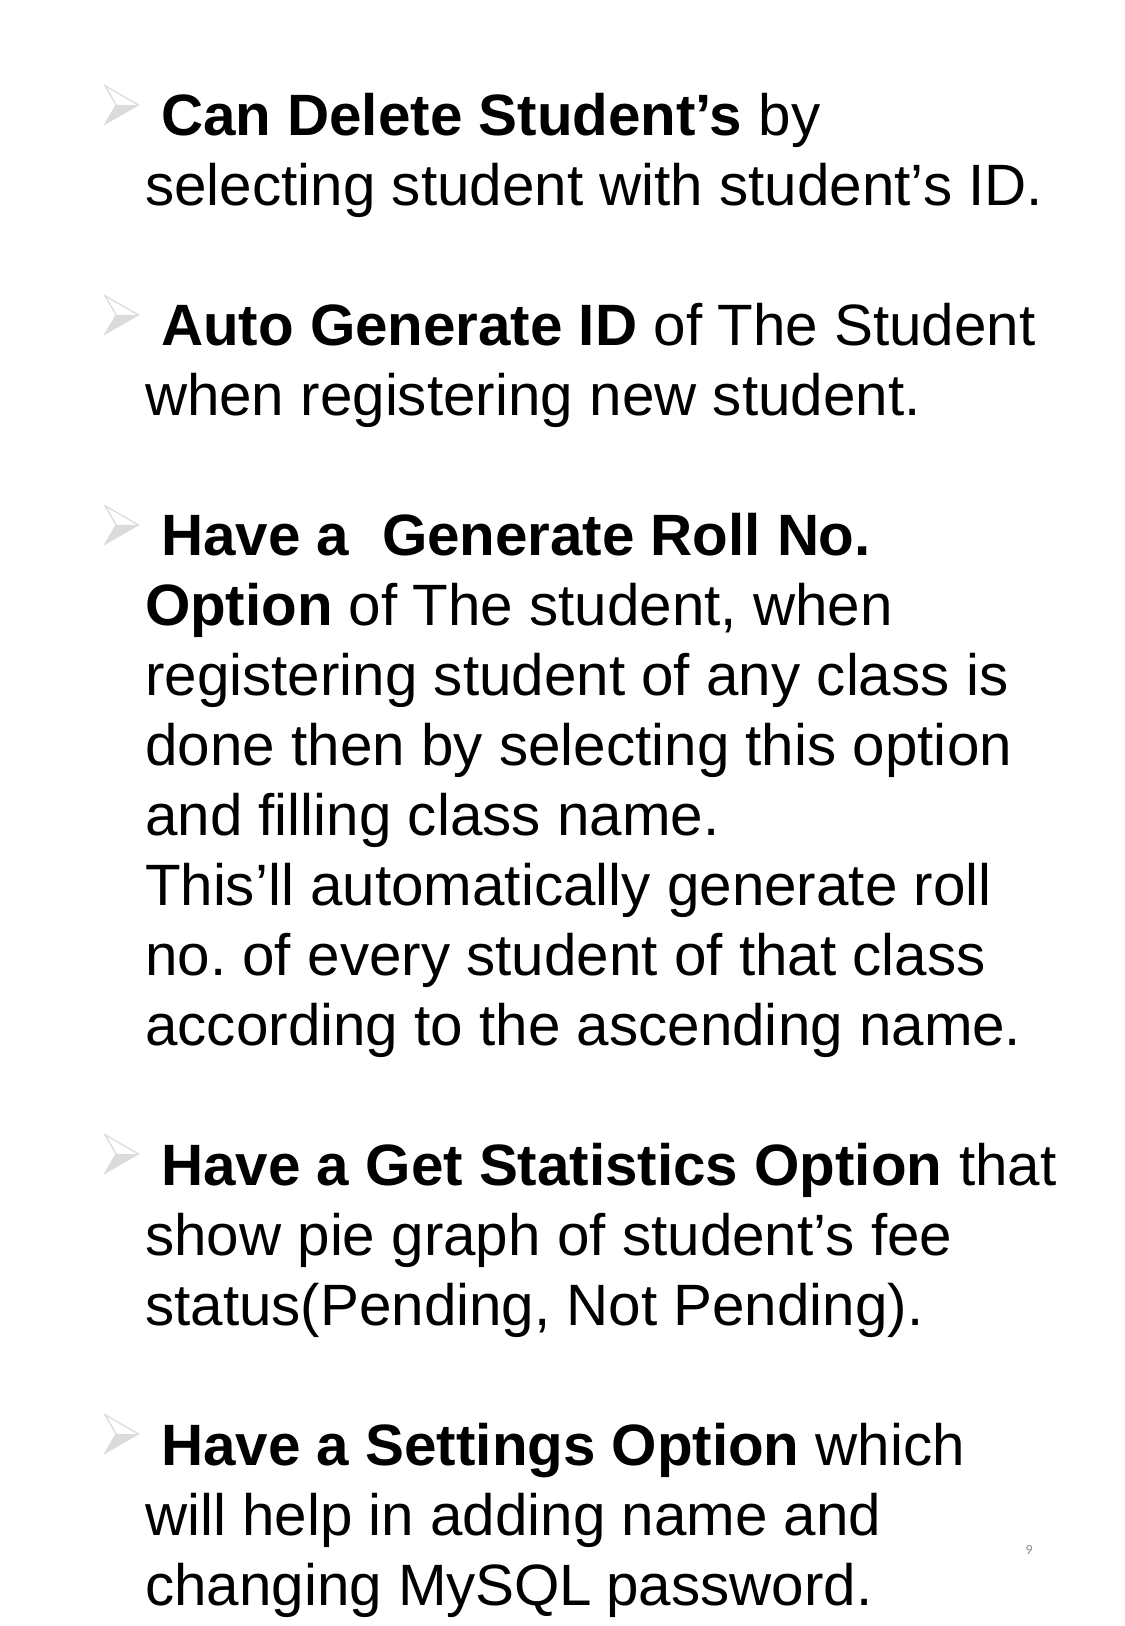

Can Delete Student’s by selecting student with student’s ID.

 Auto Generate ID of The Student when registering new student.

 Have a  Generate Roll No. Option of The student, when registering student of any class is done then by selecting this option and filling class name.
This’ll automatically generate roll no. of every student of that class according to the ascending name.

 Have a Get Statistics Option that show pie graph of student’s fee status(Pending, Not Pending).

 Have a Settings Option which will help in adding name and changing MySQL password.

9